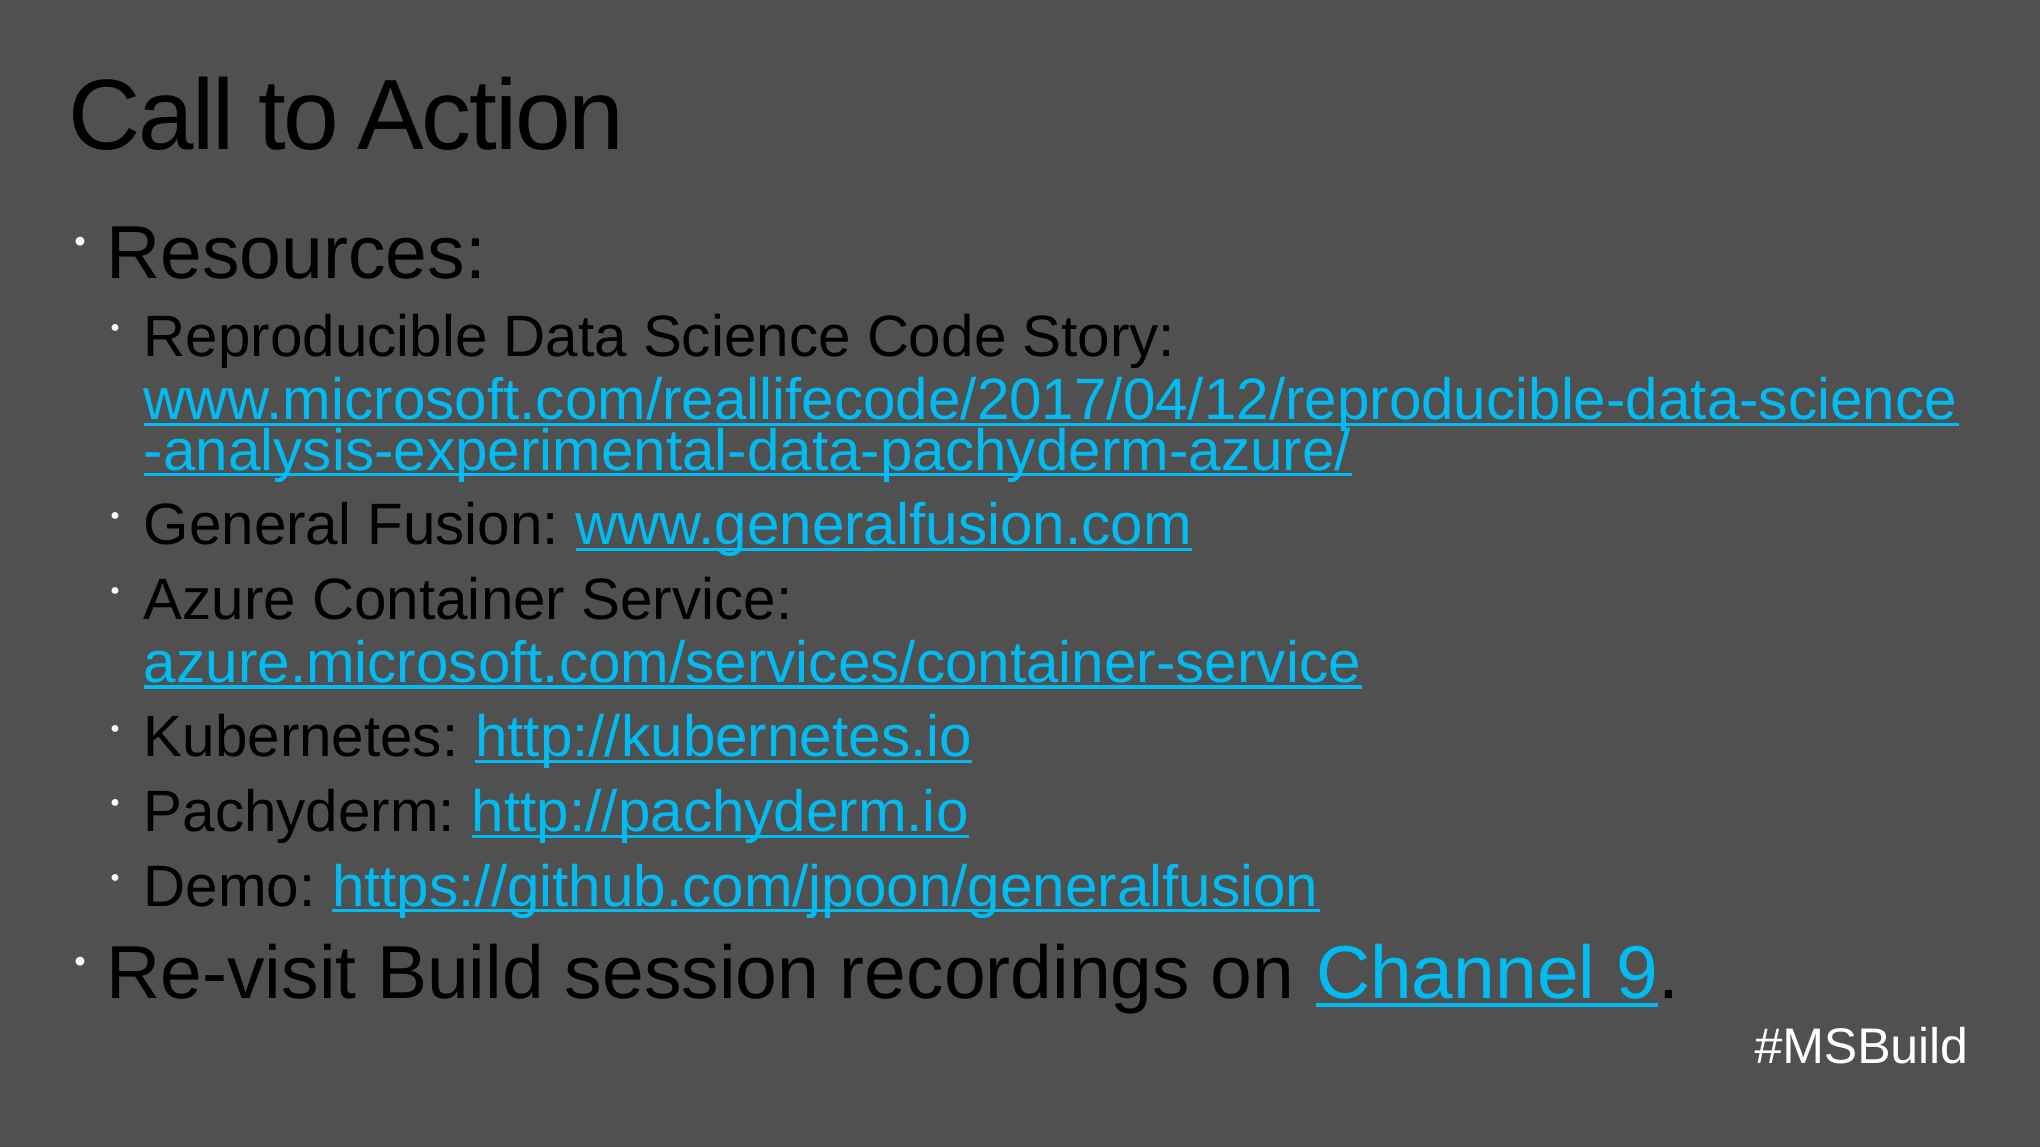

# Call to Action
Resources:
Reproducible Data Science Code Story: www.microsoft.com/reallifecode/2017/04/12/reproducible-data-science-analysis-experimental-data-pachyderm-azure/
General Fusion: www.generalfusion.com
Azure Container Service: azure.microsoft.com/services/container-service
Kubernetes: http://kubernetes.io
Pachyderm: http://pachyderm.io
Demo: https://github.com/jpoon/generalfusion
Re-visit Build session recordings on Channel 9.
#MSBuild